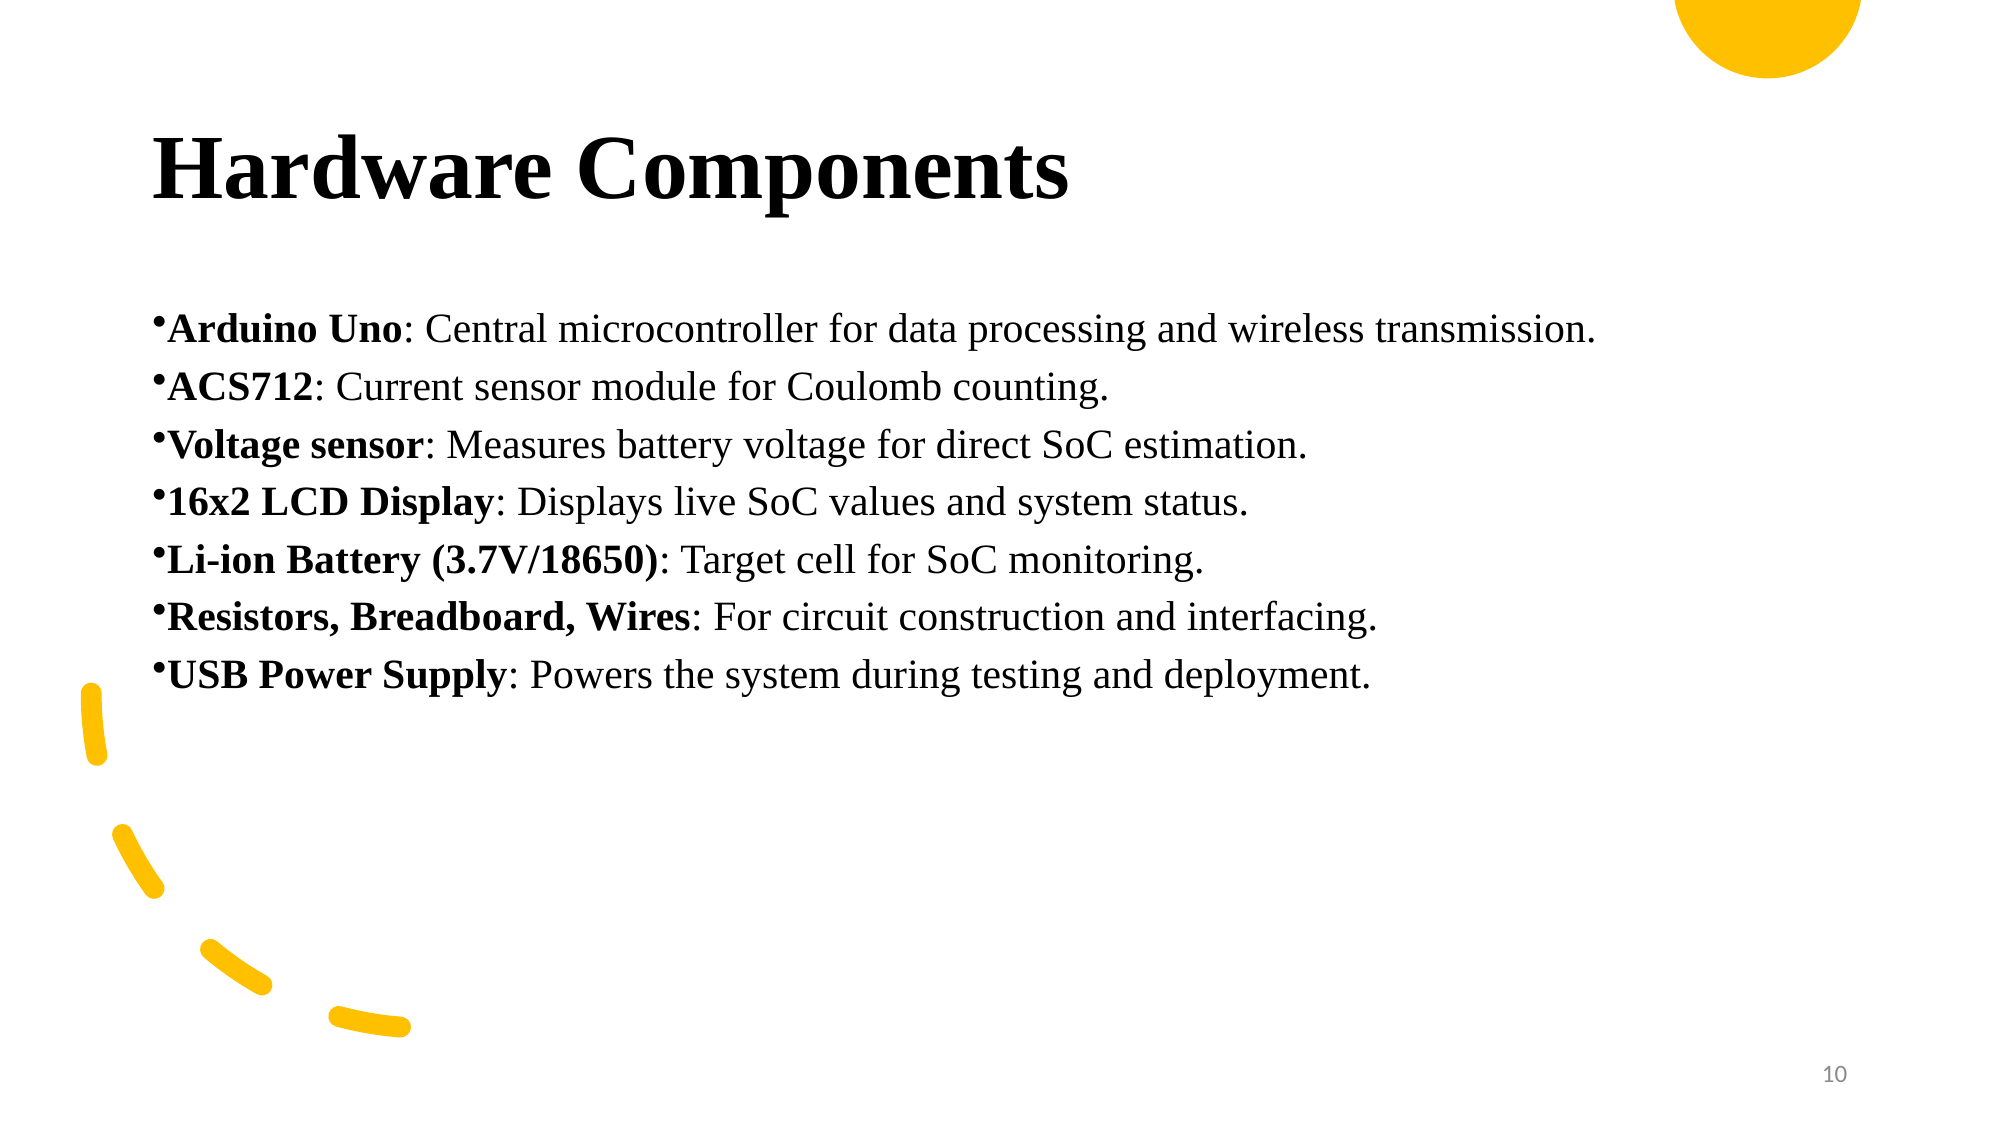

# Hardware Components
Arduino Uno: Central microcontroller for data processing and wireless transmission.
ACS712: Current sensor module for Coulomb counting.
Voltage sensor: Measures battery voltage for direct SoC estimation.
16x2 LCD Display: Displays live SoC values and system status.
Li-ion Battery (3.7V/18650): Target cell for SoC monitoring.
Resistors, Breadboard, Wires: For circuit construction and interfacing.
USB Power Supply: Powers the system during testing and deployment.

10